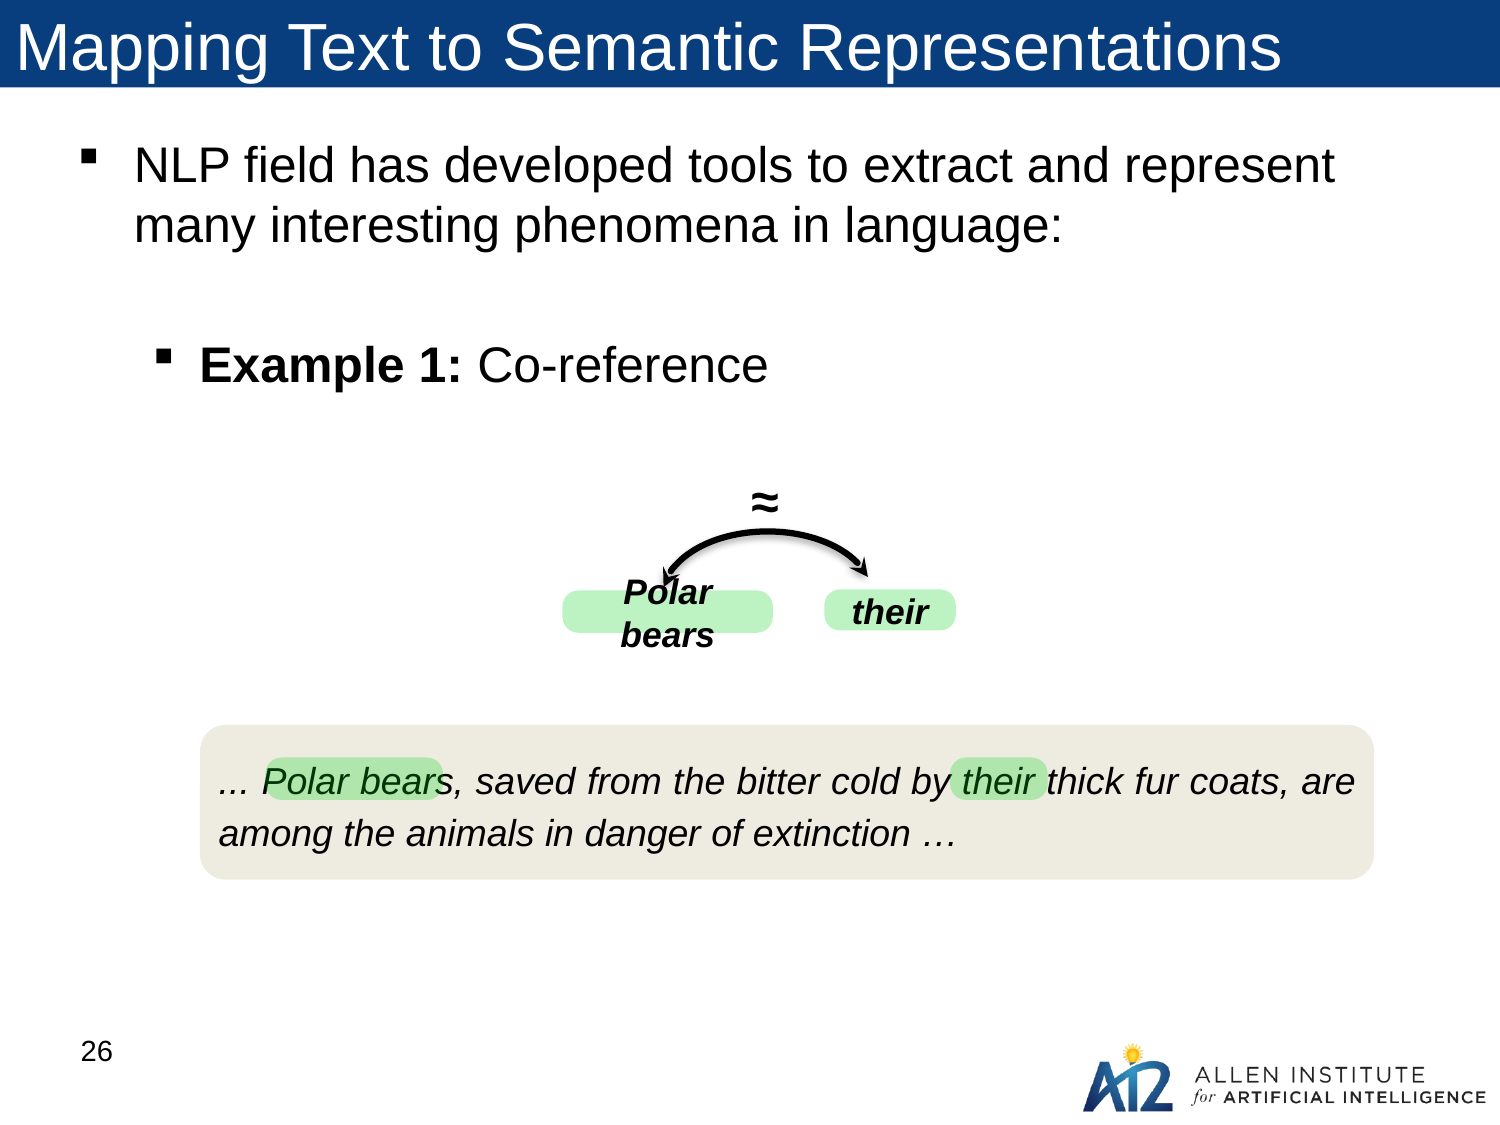

# Mapping Text to Semantic Representations
NLP field has developed tools to extract and represent many interesting phenomena in language:

Example 1: Co-reference

≈

their
Polar bears
... Polar bears, saved from the bitter cold by their thick fur coats, are among the animals in danger of extinction …

26